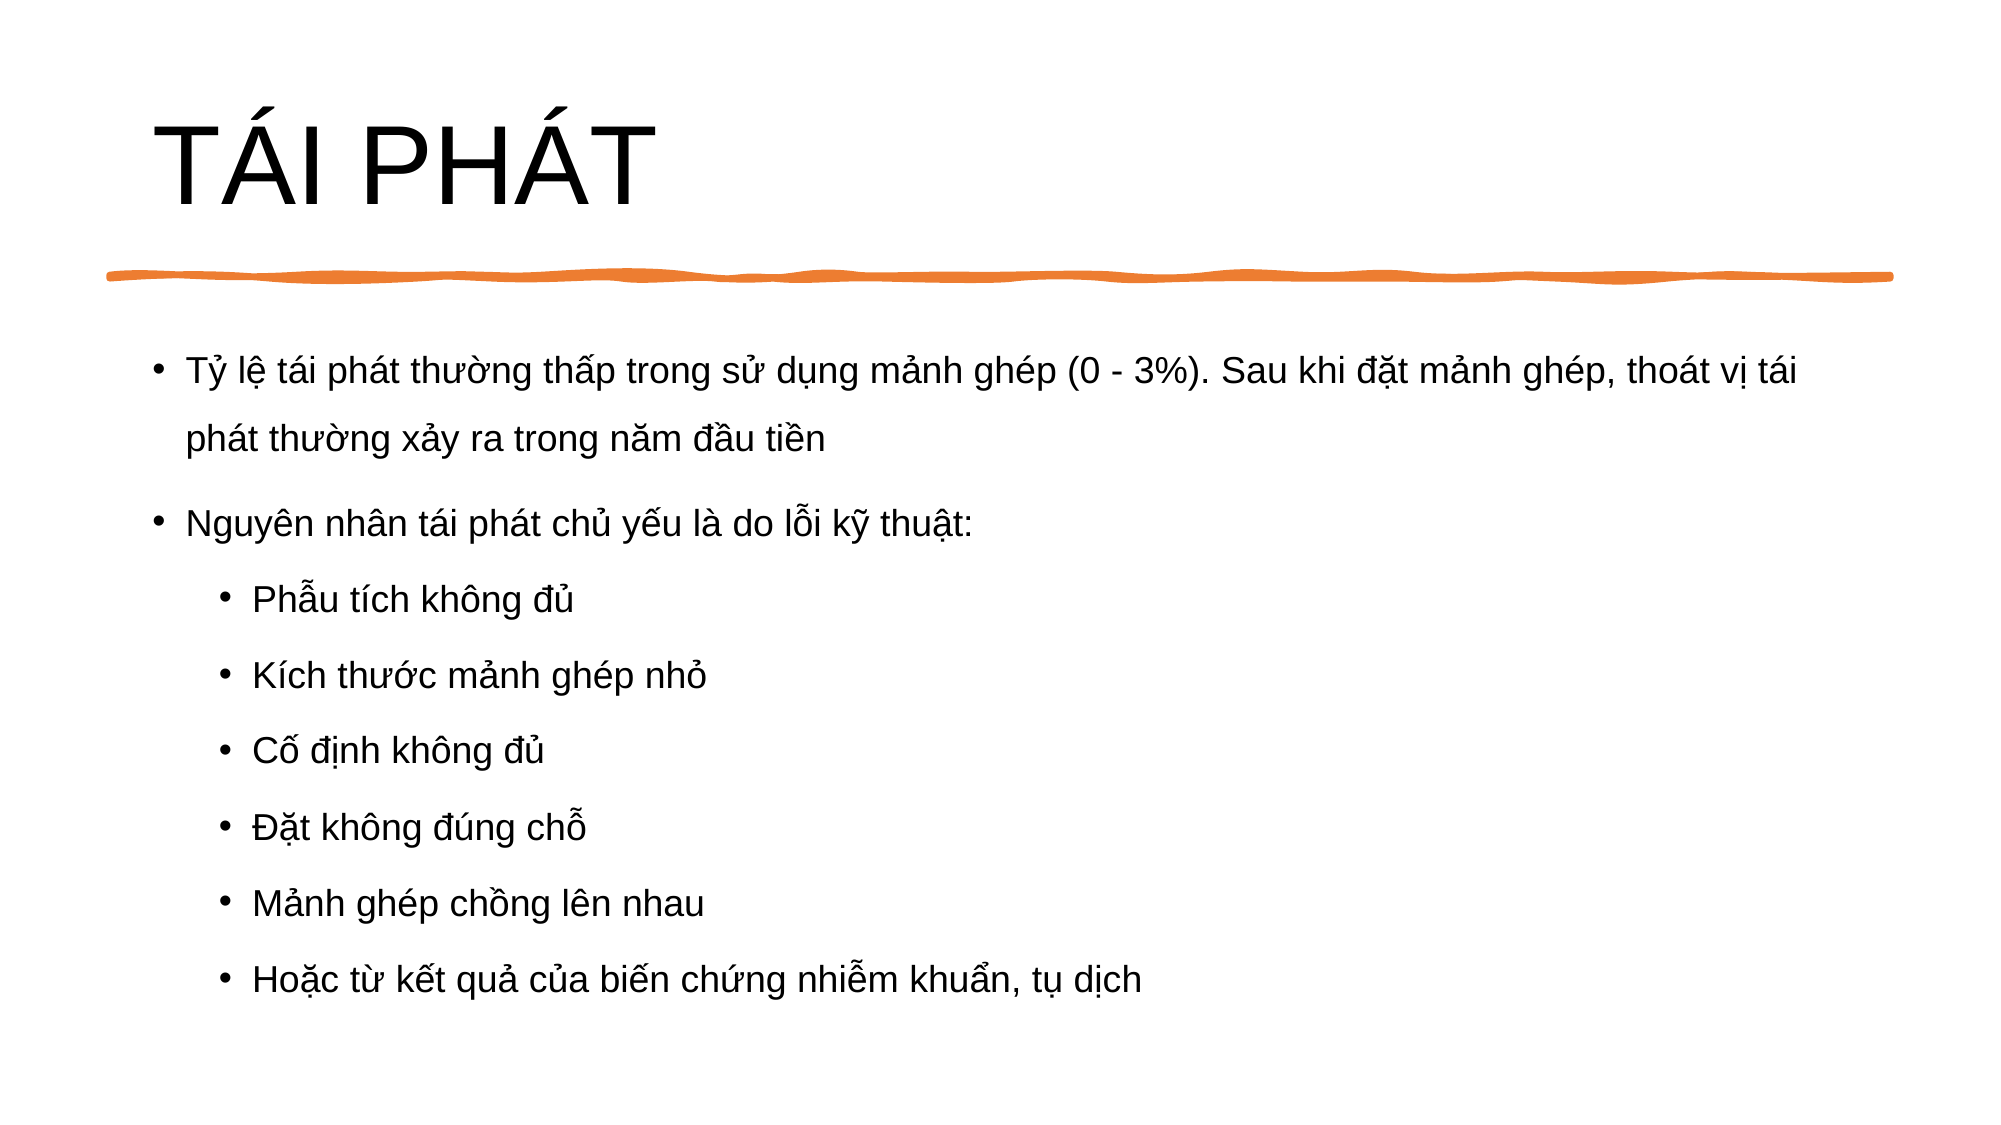

# TÁI PHÁT

Tỷ lệ tái phát thường thấp trong sử dụng mảnh ghép (0 - 3%). Sau khi đặt mảnh ghép, thoát vị tái phát thường xảy ra trong năm đầu tiền
Nguyên nhân tái phát chủ yếu là do lỗi kỹ thuật:
Phẫu tích không đủ
Kích thước mảnh ghép nhỏ
Cố định không đủ
Đặt không đúng chỗ
Mảnh ghép chồng lên nhau
Hoặc từ kết quả của biến chứng nhiễm khuẩn, tụ dịch